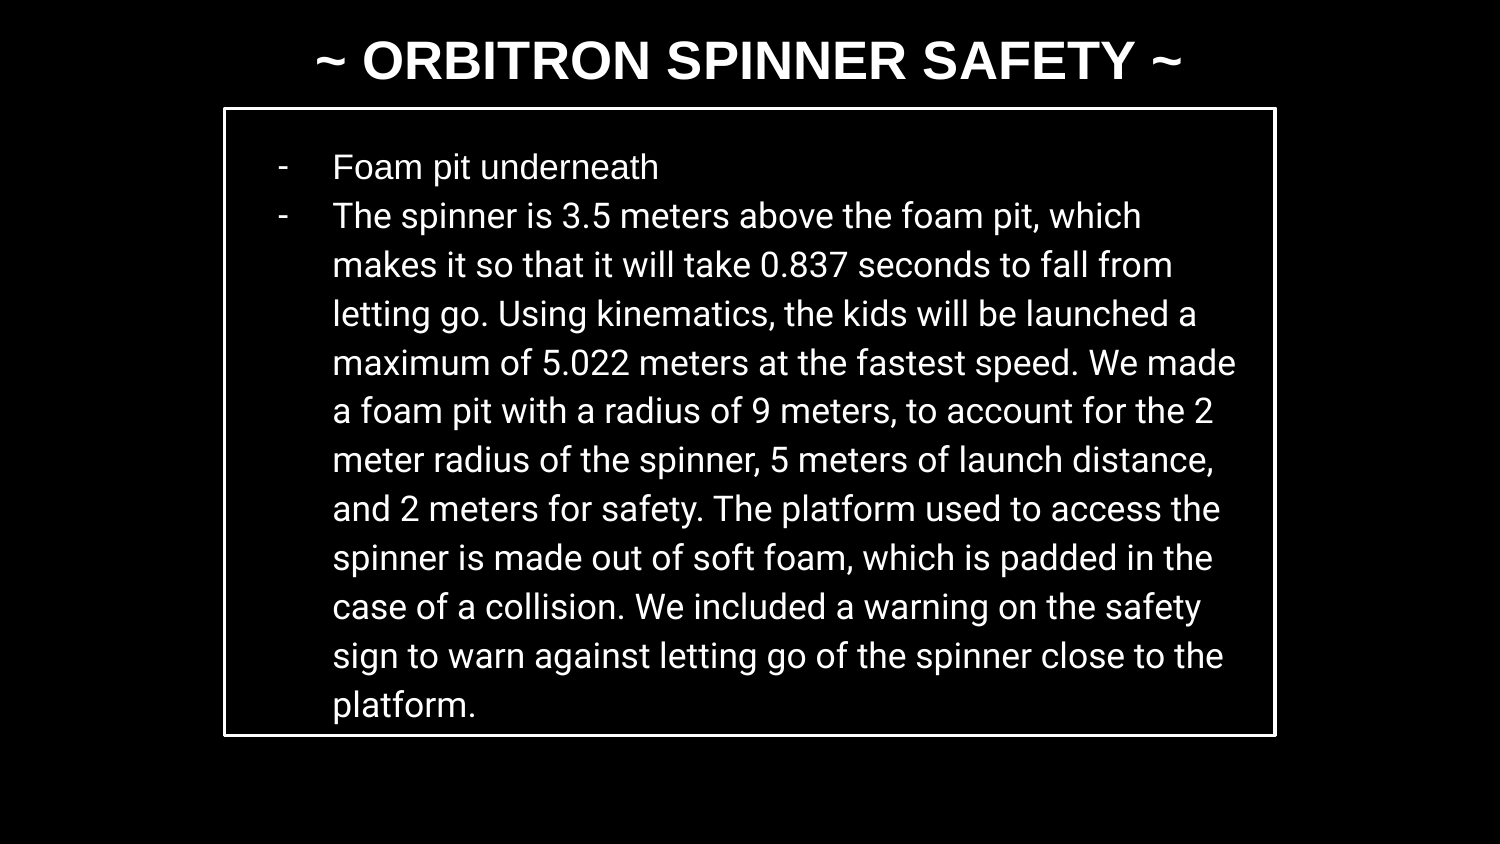

# ~ ORBITRON SPINNER SAFETY ~
Foam pit underneath
The spinner is 3.5 meters above the foam pit, which makes it so that it will take 0.837 seconds to fall from letting go. Using kinematics, the kids will be launched a maximum of 5.022 meters at the fastest speed. We made a foam pit with a radius of 9 meters, to account for the 2 meter radius of the spinner, 5 meters of launch distance, and 2 meters for safety. The platform used to access the spinner is made out of soft foam, which is padded in the case of a collision. We included a warning on the safety sign to warn against letting go of the spinner close to the platform.